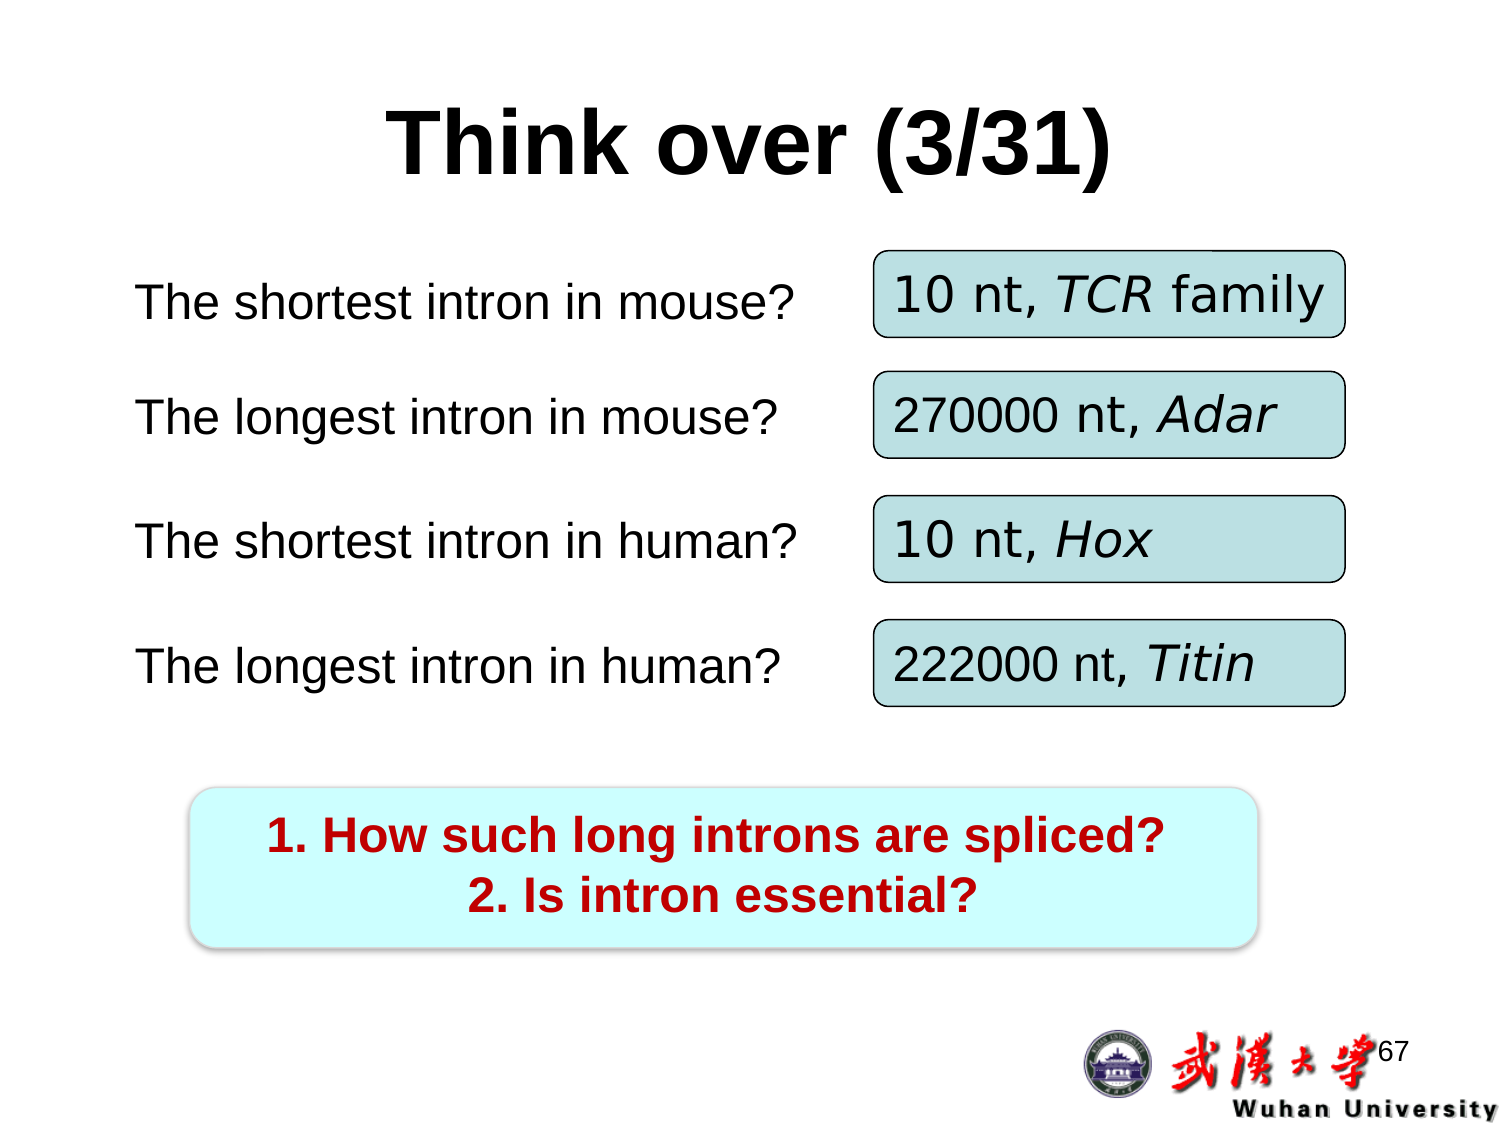

Think over (3/31)
10 nt, TCR family
270000 nt, Adar
10 nt, Hox
222000 nt, Titin
The shortest intron in mouse?
The longest intron in mouse?
The shortest intron in human?
The longest intron in human?
1. How such long introns are spliced?
2. Is intron essential?
67